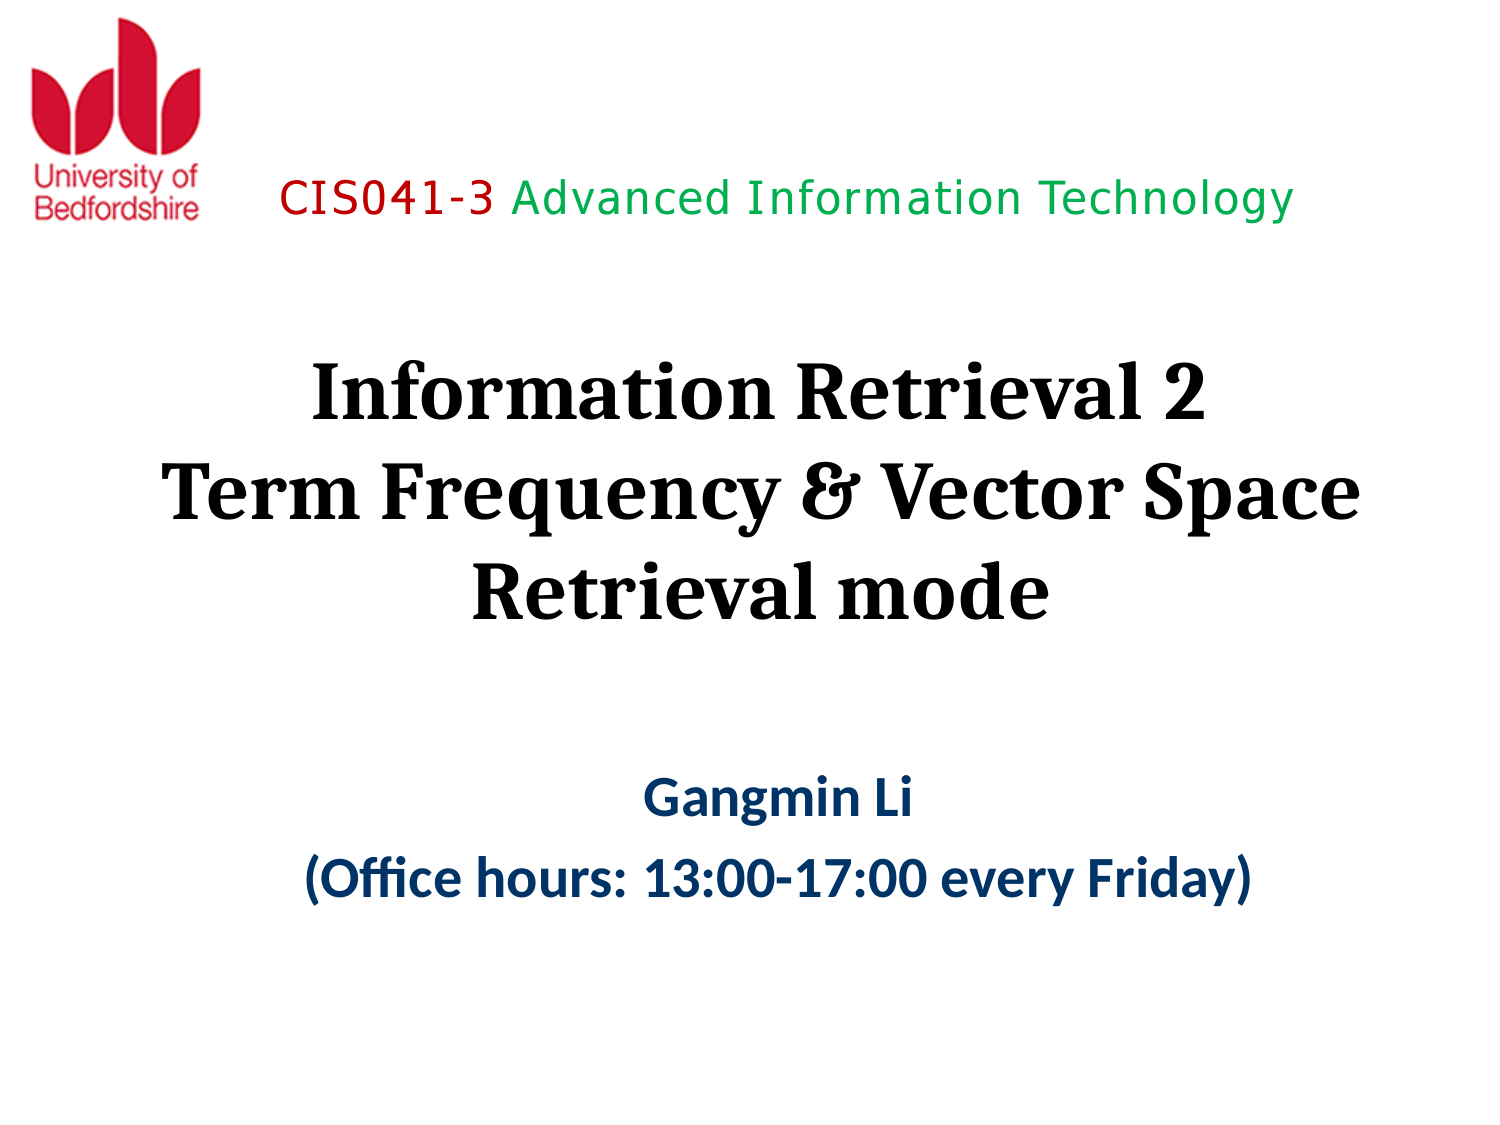

CIS041-3 Advanced Information Technology
Information Retrieval 2
Term Frequency & Vector Space Retrieval mode

Gangmin Li
(Office hours: 13:00-17:00 every Friday)